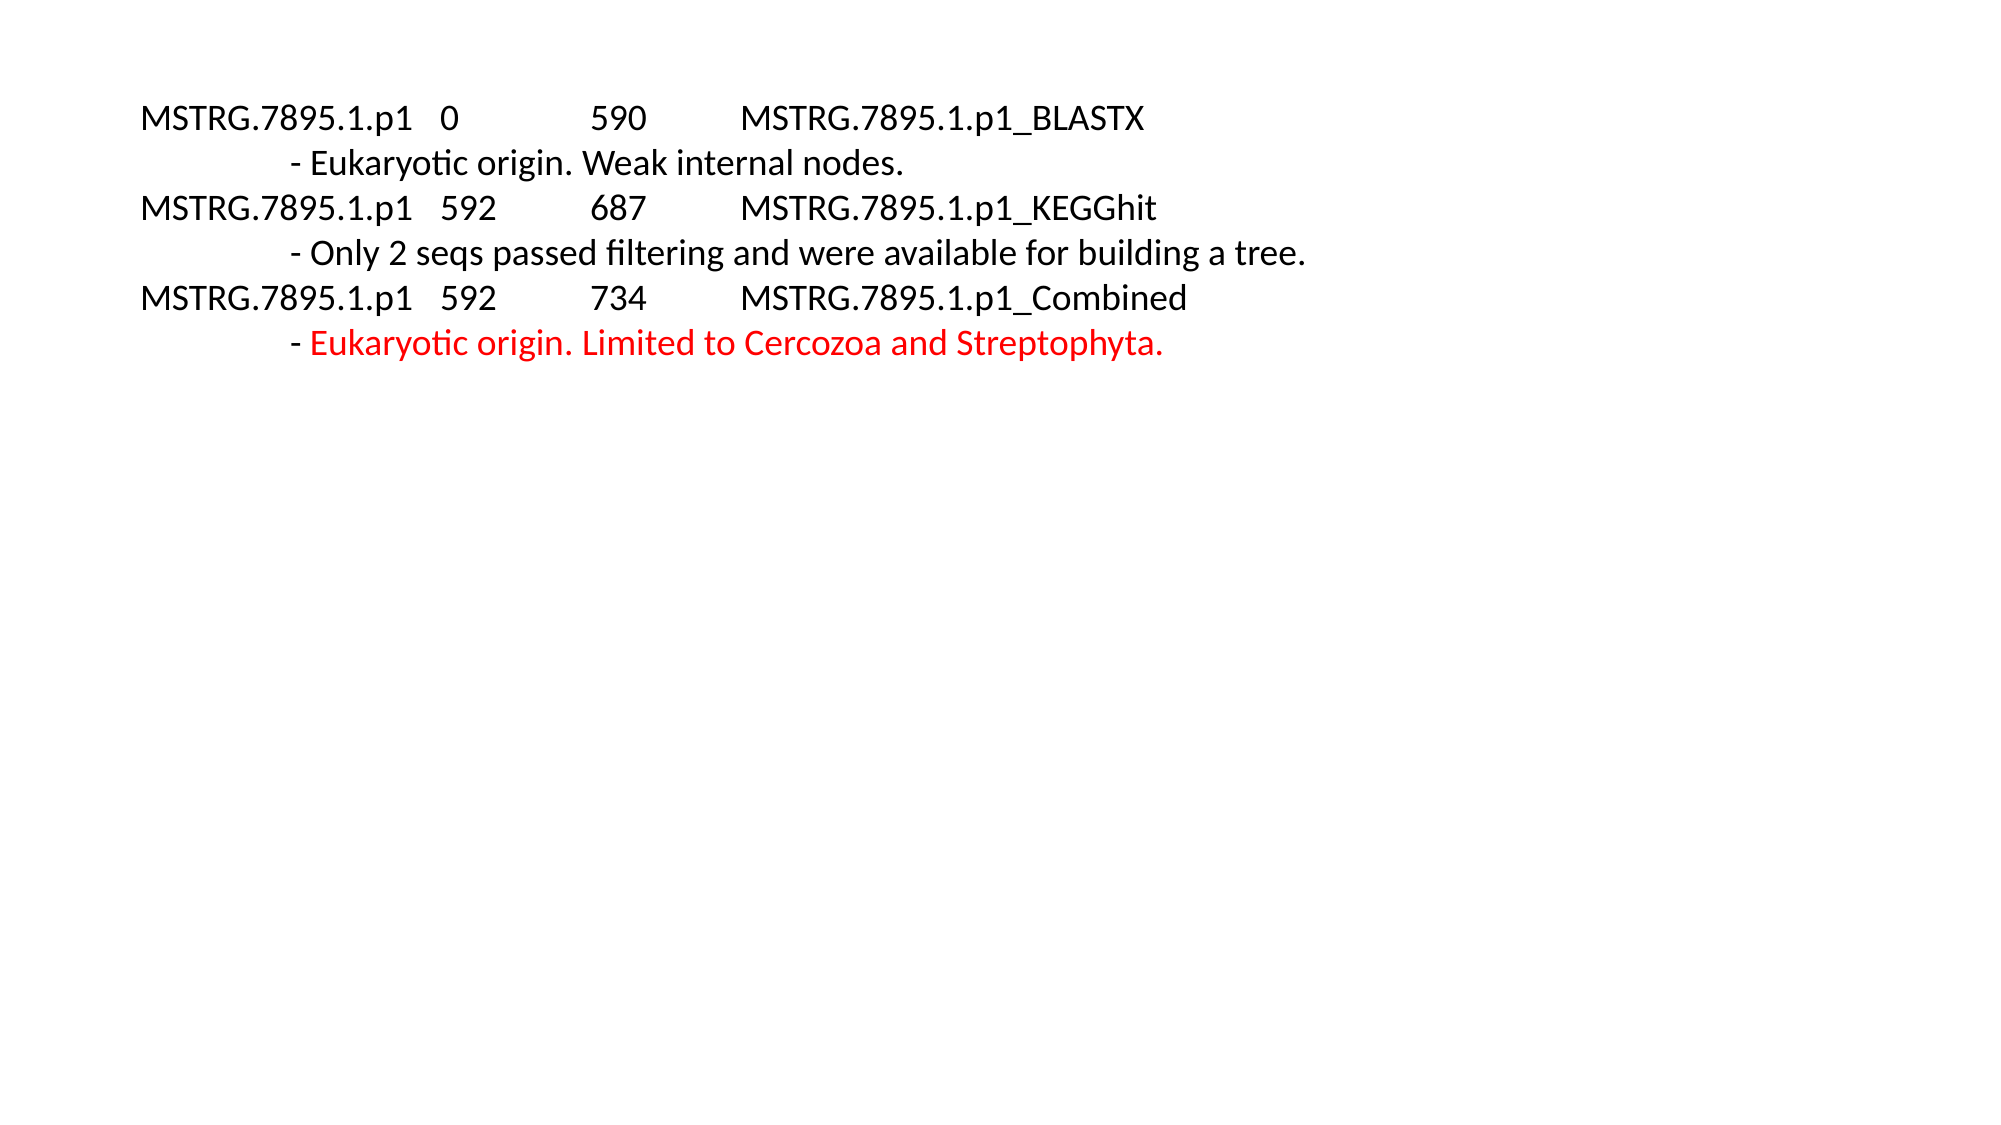

MSTRG.7895.1.p1	0      	590    	MSTRG.7895.1.p1_BLASTX
	- Eukaryotic origin. Weak internal nodes.
MSTRG.7895.1.p1	592    	687    	MSTRG.7895.1.p1_KEGGhit
	- Only 2 seqs passed filtering and were available for building a tree.
MSTRG.7895.1.p1	592    	734    	MSTRG.7895.1.p1_Combined
	- Eukaryotic origin. Limited to Cercozoa and Streptophyta.